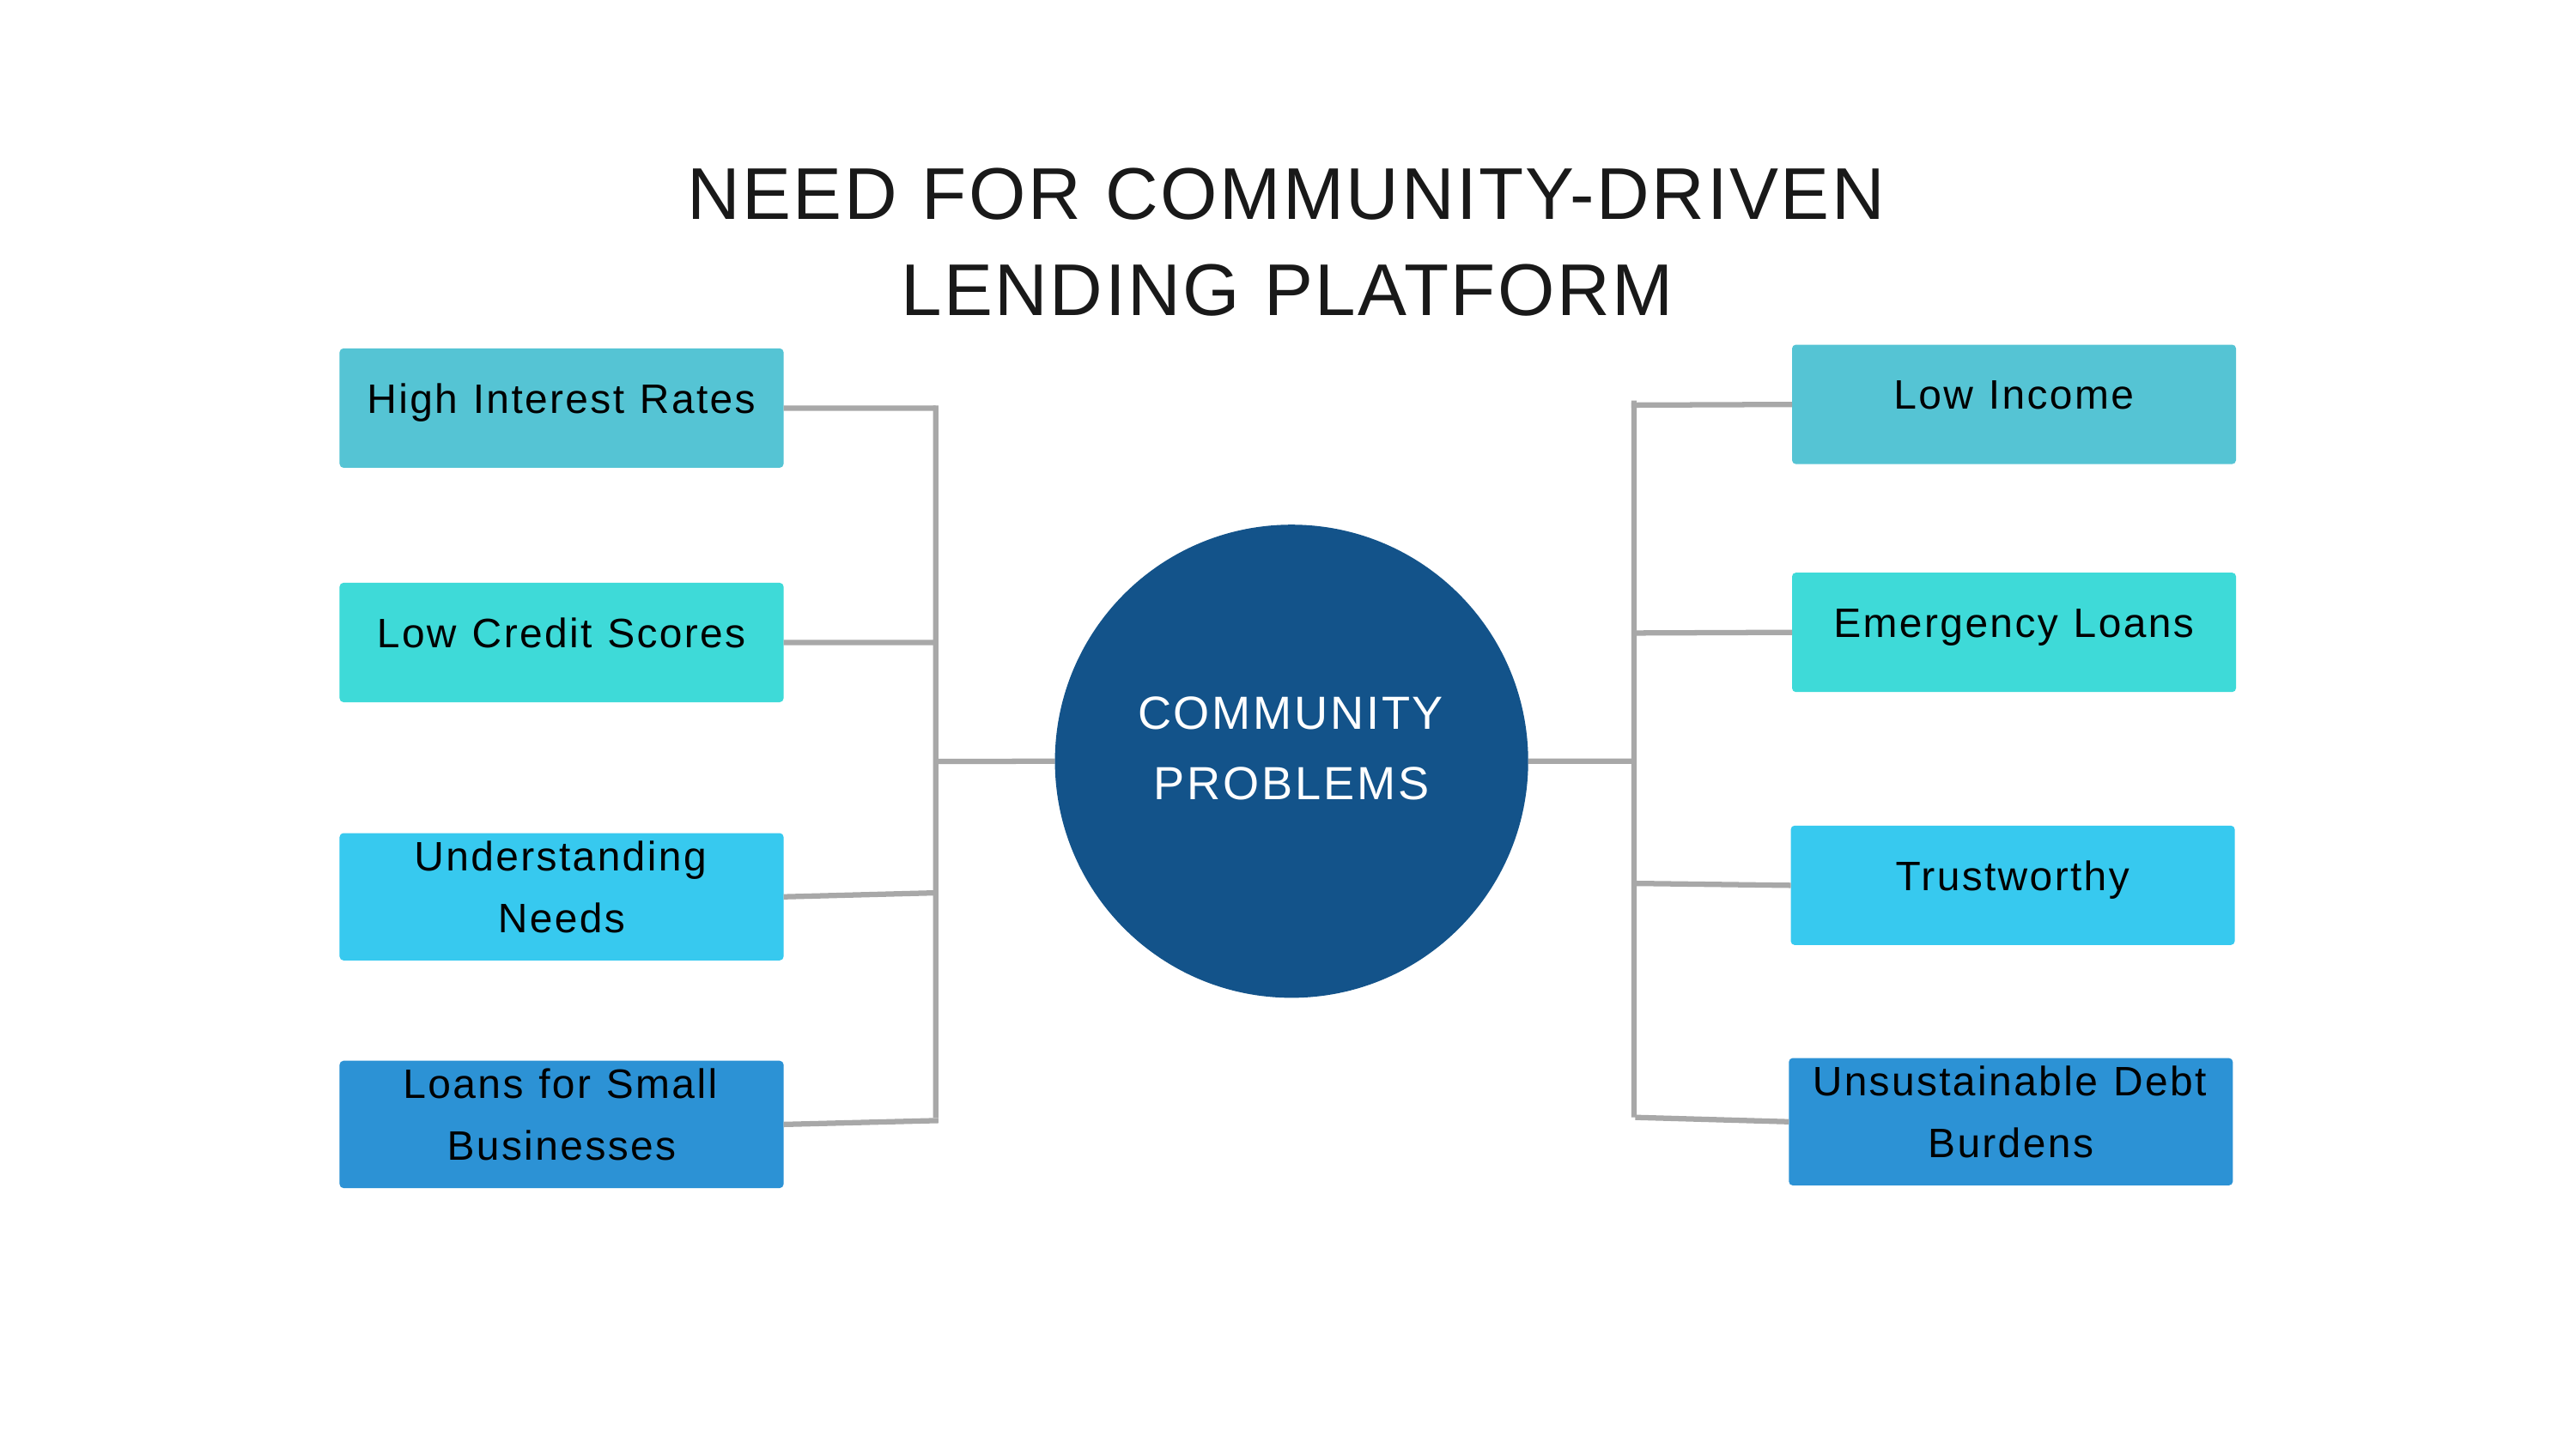

NEED FOR COMMUNITY-DRIVEN LENDING PLATFORM

Low Income

High Interest Rates

COMMUNITY PROBLEMS

Emergency Loans

Low Credit Scores

Trustworthy

Understanding Needs

Unsustainable Debt Burdens

Loans for Small Businesses